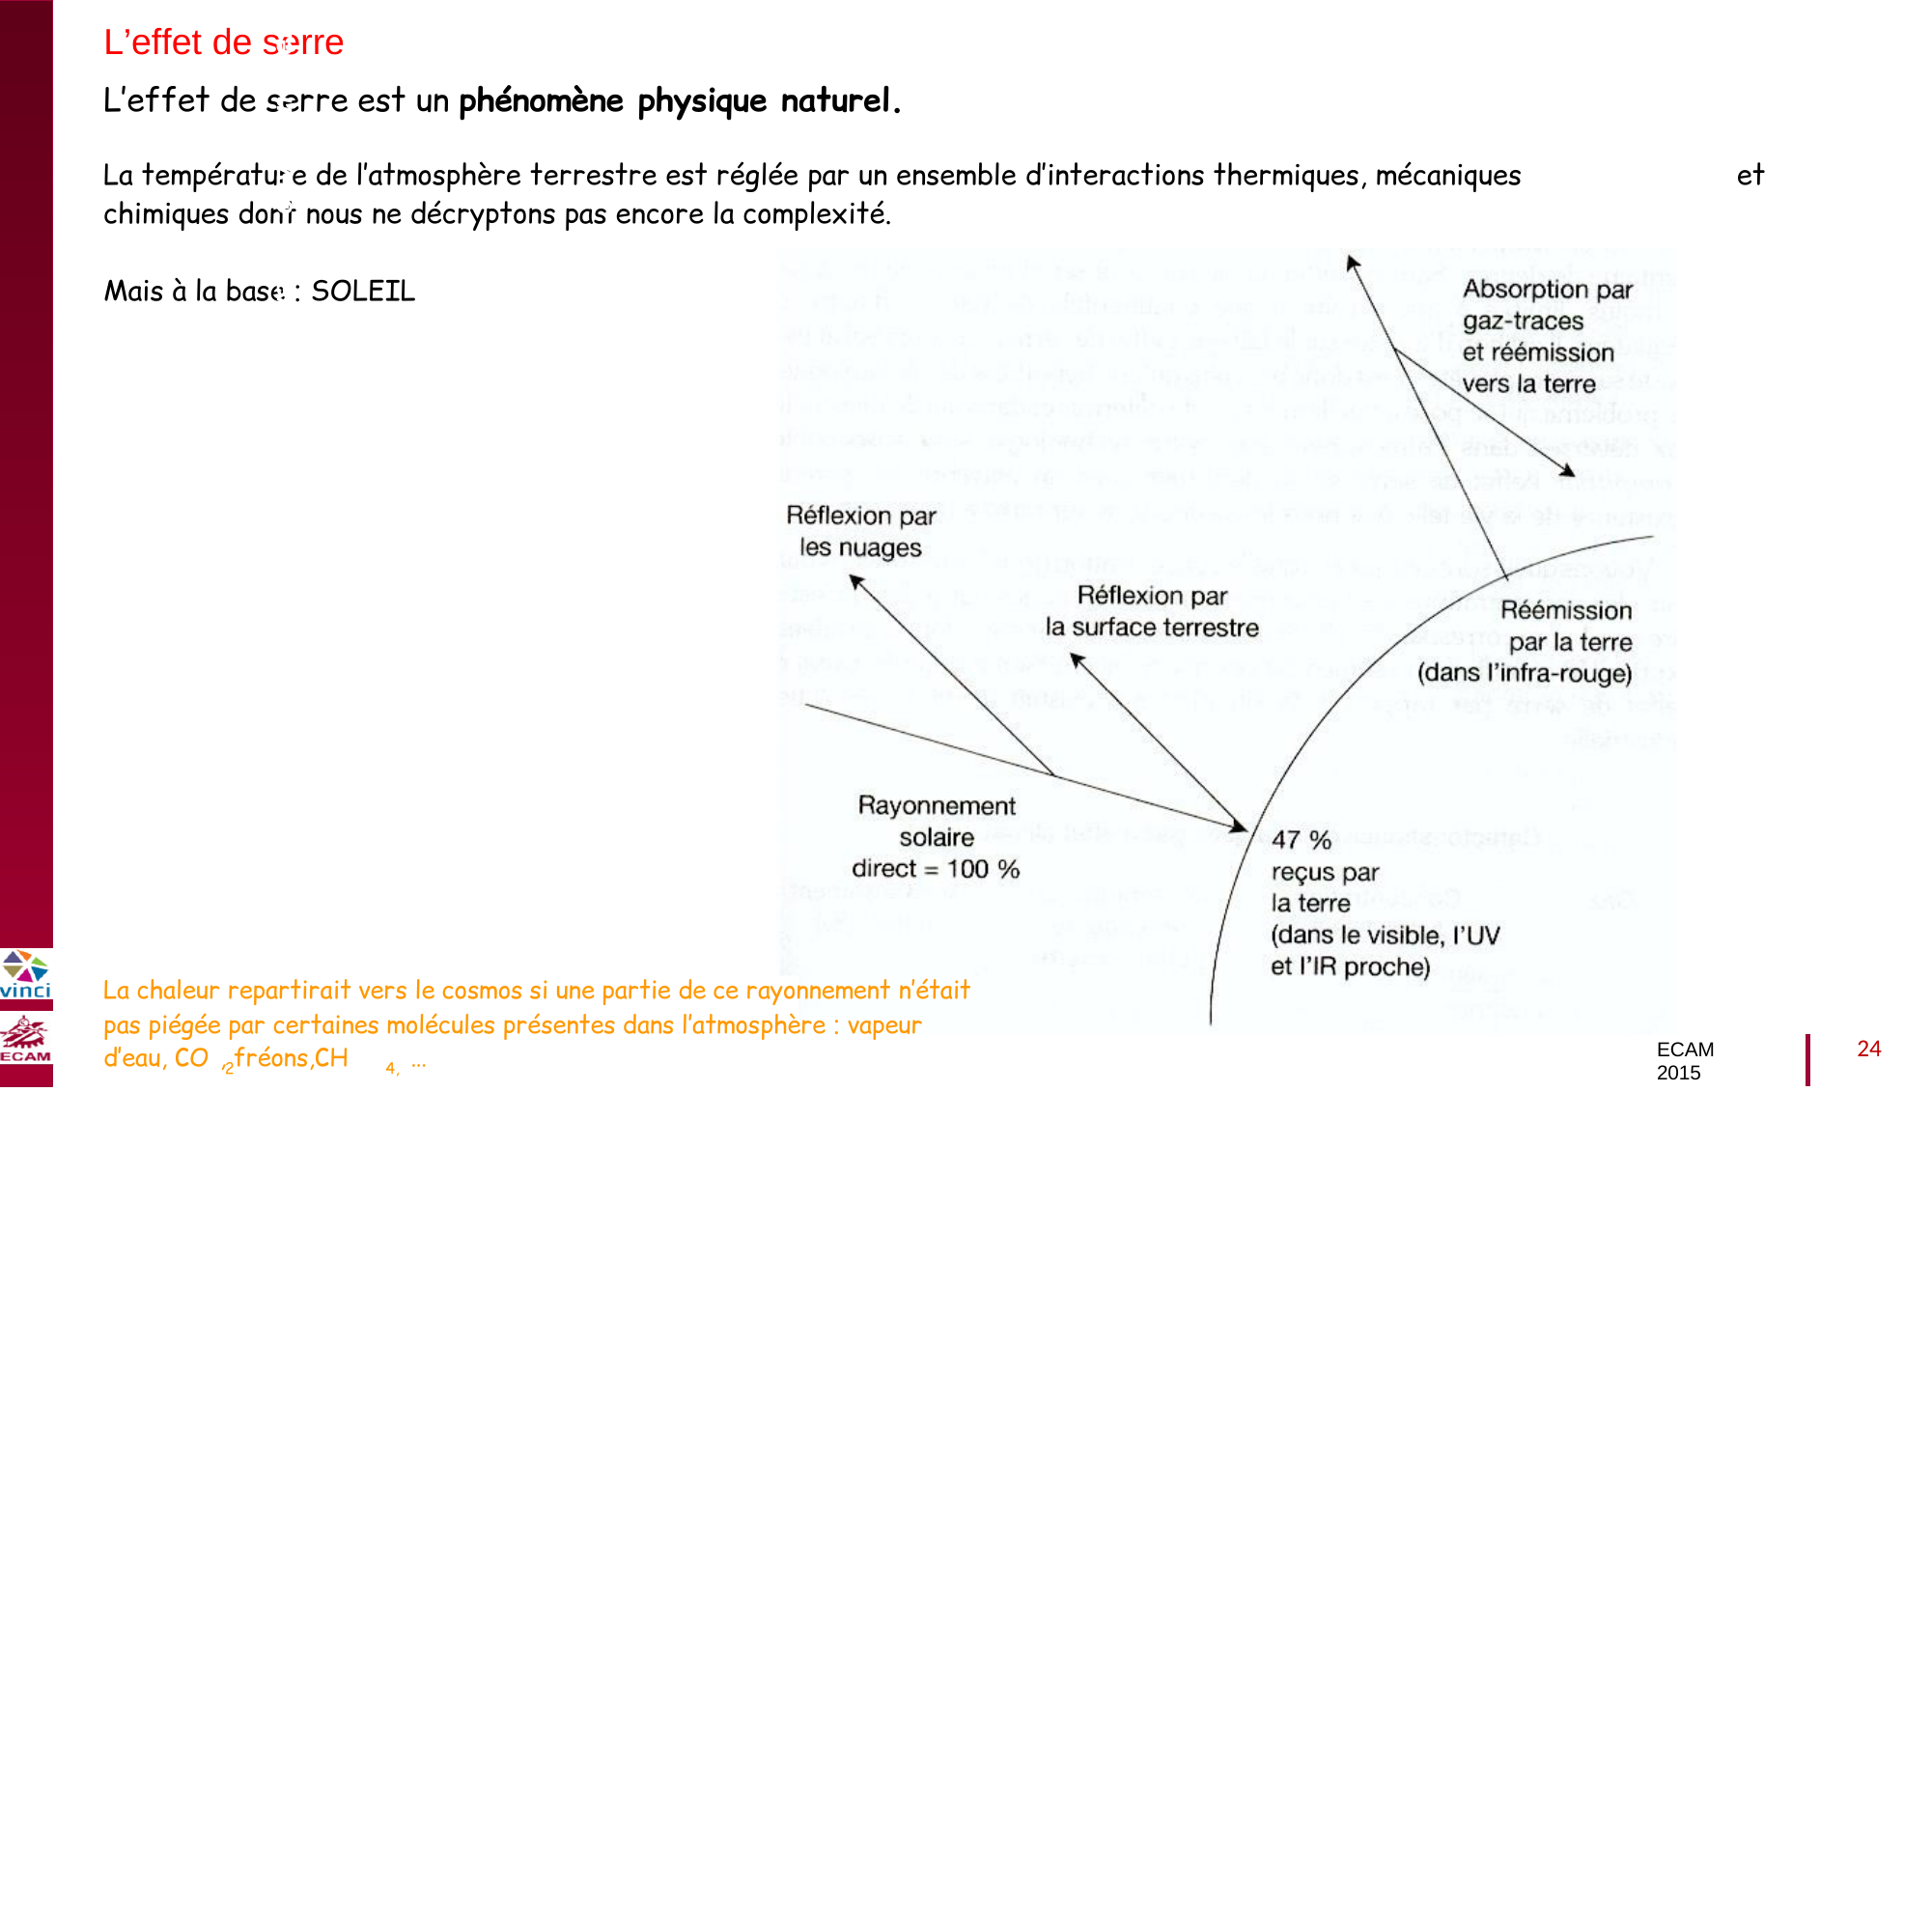

L’effet de serre
L’effet de serre est un phénomène physique naturel.
La température de l’atmosphère terrestre est réglée par un ensemble d’interactions thermiques, mécaniques
chimiques dont nous ne décryptons pas encore la complexité.
et

Mais à la base : SOLEIL
B2040-Chimie du vivant et environnement

La chaleur repartirait vers le cosmos si une partie de ce rayonnement n’était
pas piégée par certaines molécules présentes dans l’atmosphère : vapeur

24
ECAM 2015
d’eau, CO , fréons,CH
…
2
4,